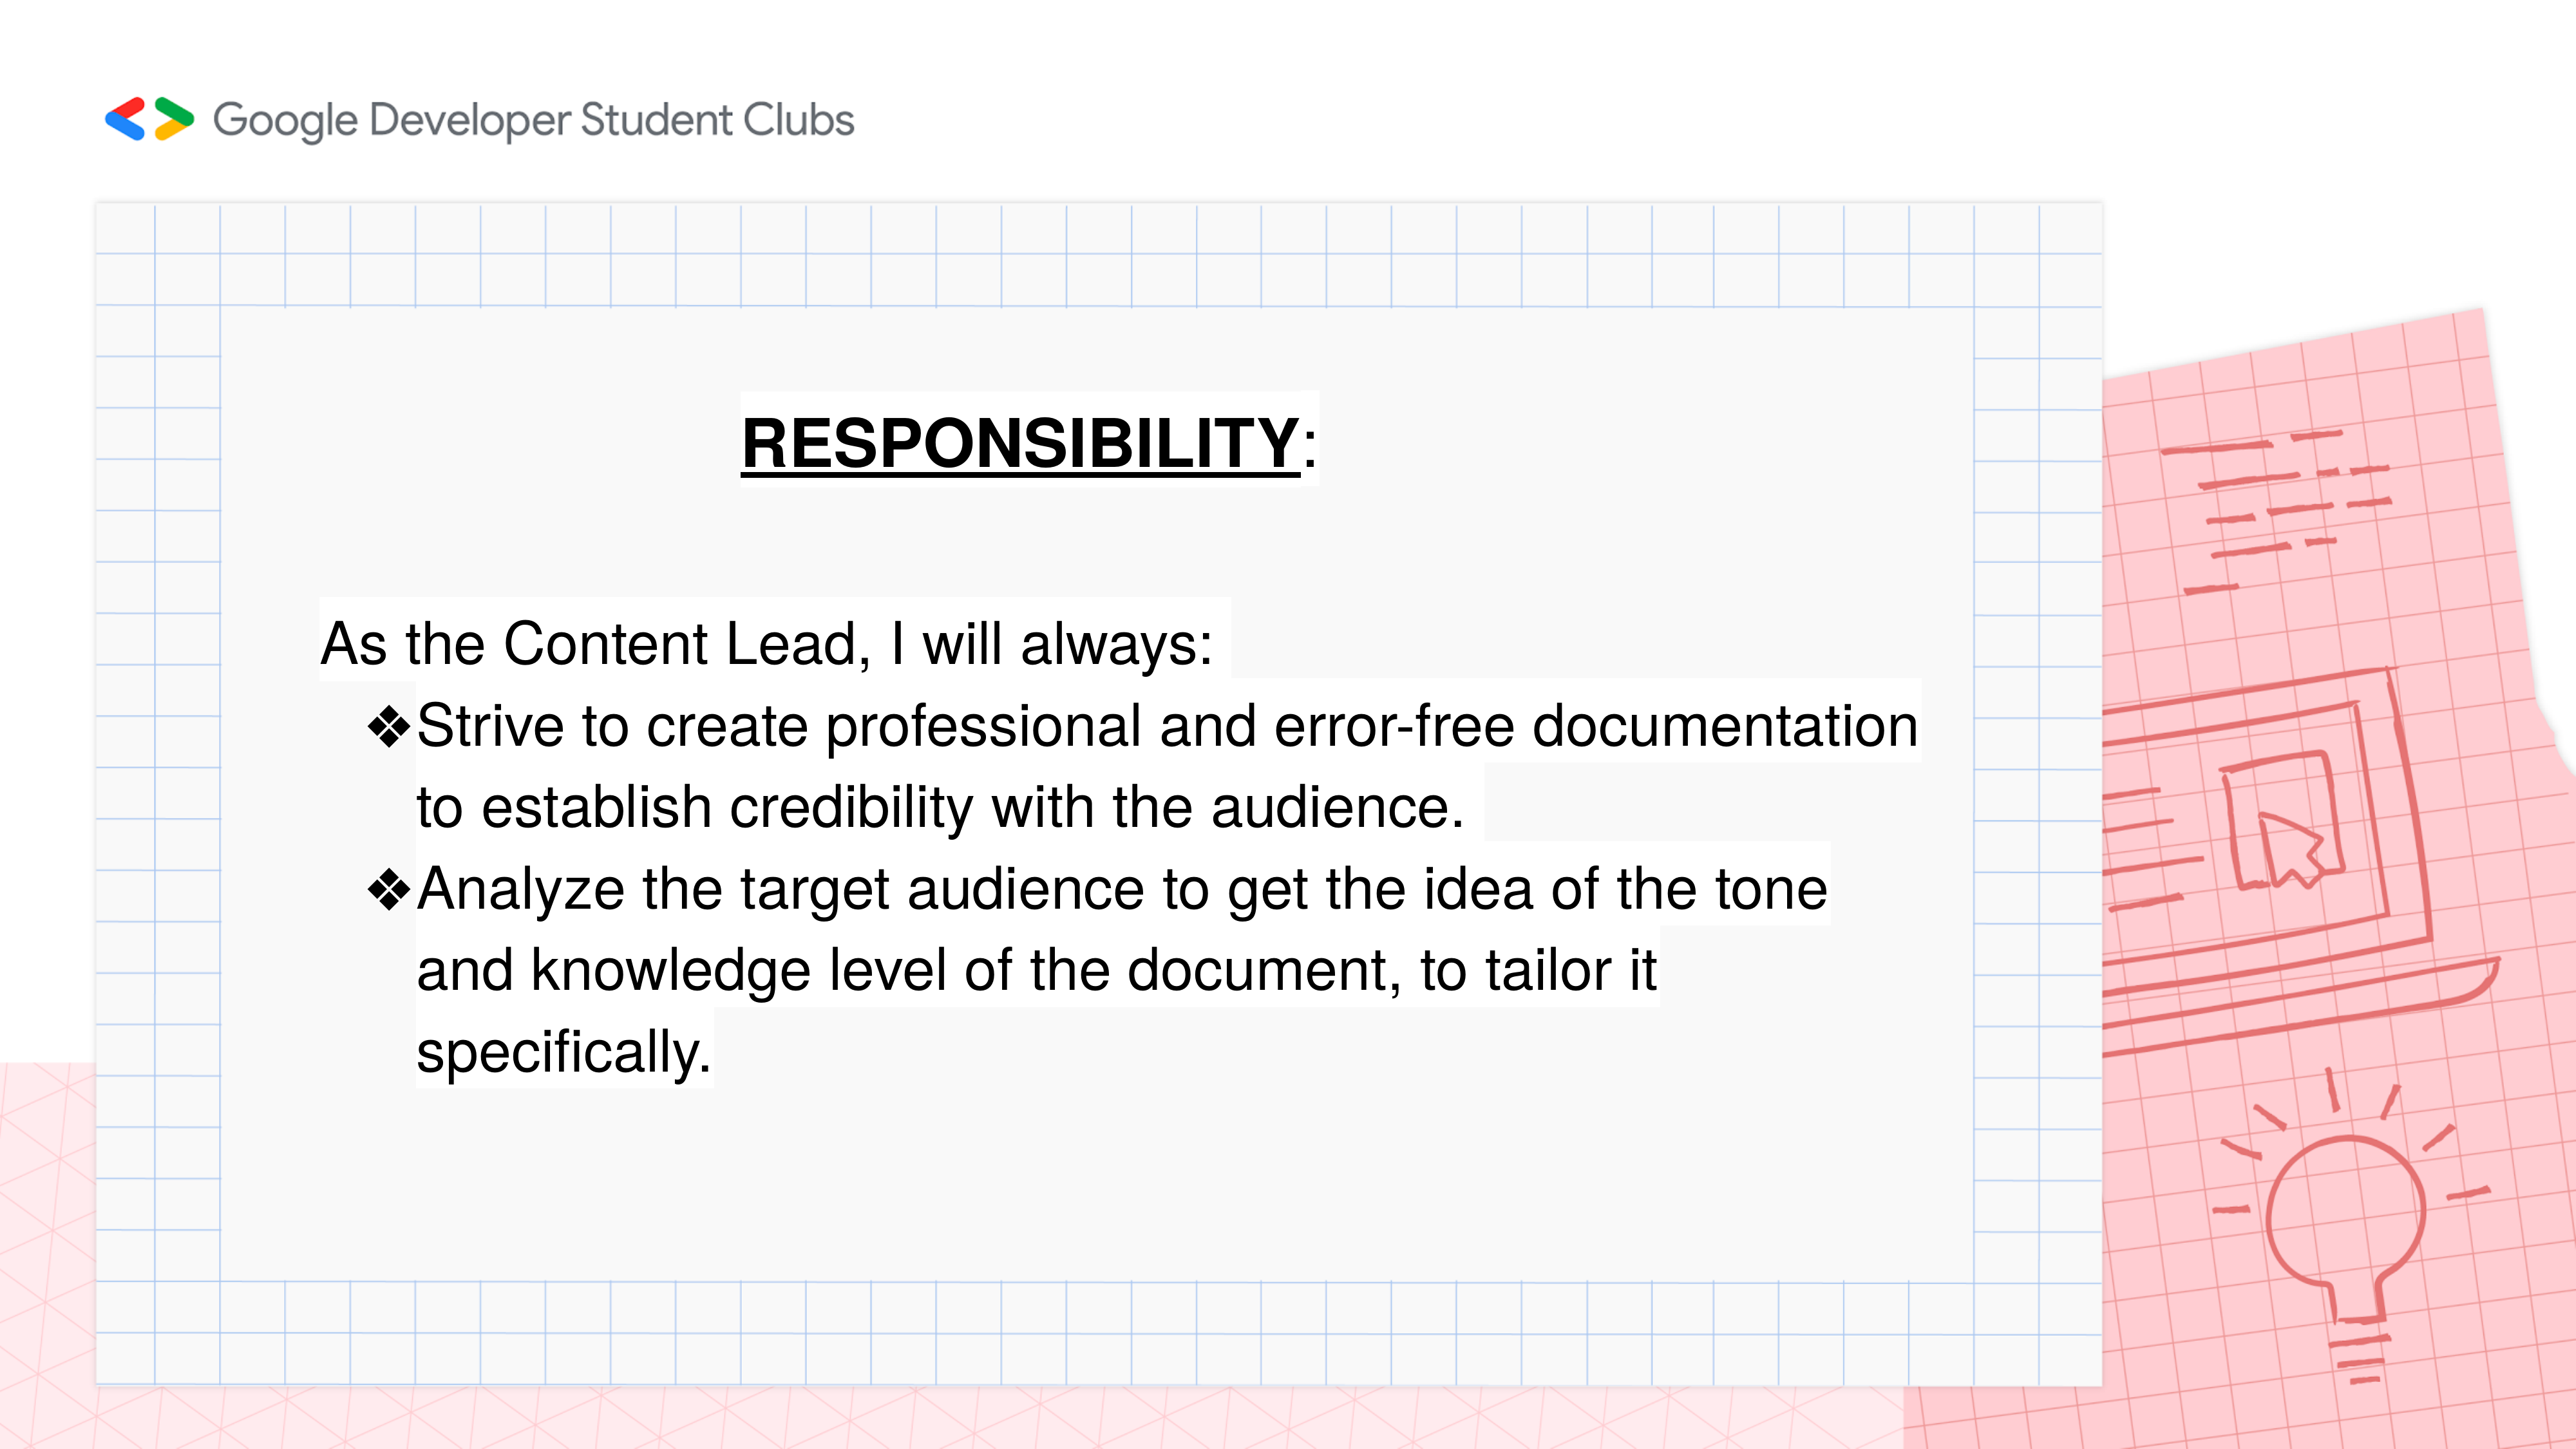

# RESPONSIBILITY:
As the Content Lead, I will always:
Strive to create professional and error-free documentation to establish credibility with the audience.
Analyze the target audience to get the idea of the tone and knowledge level of the document, to tailor it specifically.